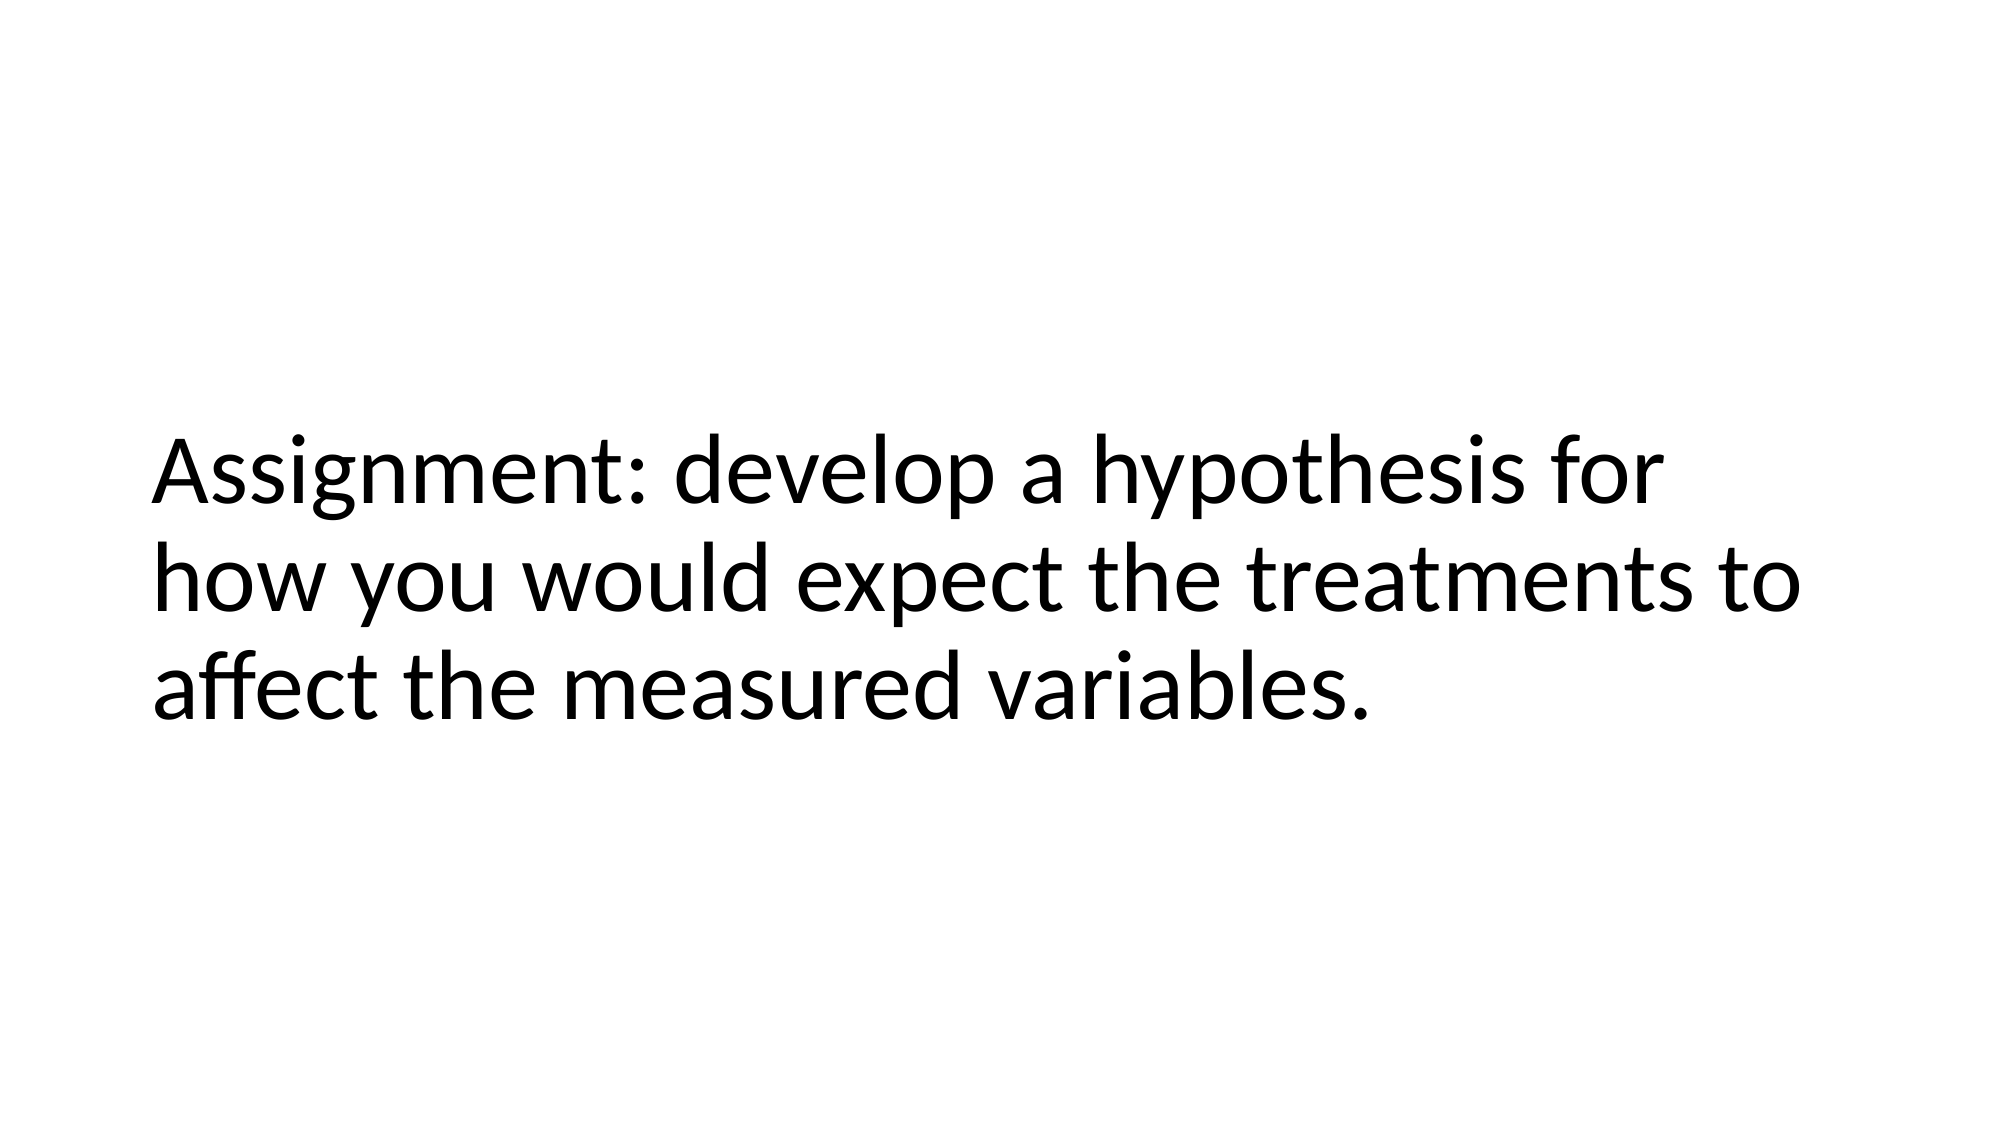

# Assignment: develop a hypothesis for how you would expect the treatments to affect the measured variables.